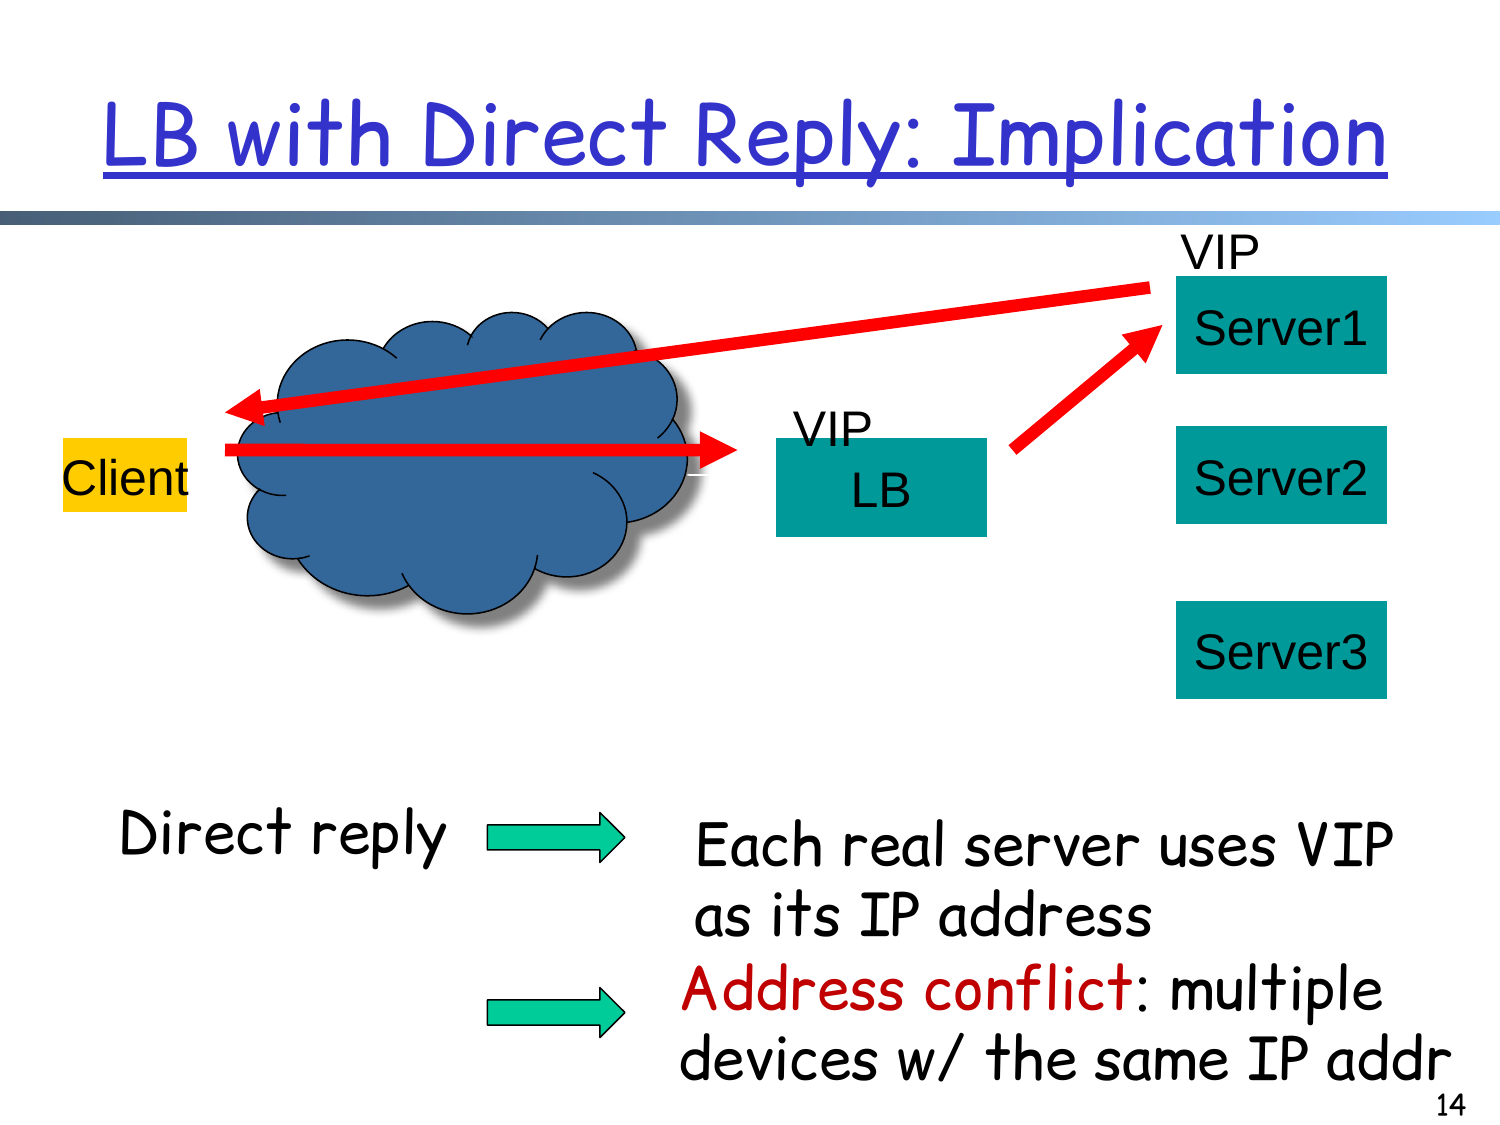

# LB with Direct Reply: Implication
VIP
Each real server uses VIP
as its IP address

Server1

VIP
Server2
Client
LB

Server3

Direct reply
Address conflict: multiple
devices w/ the same IP addr

14